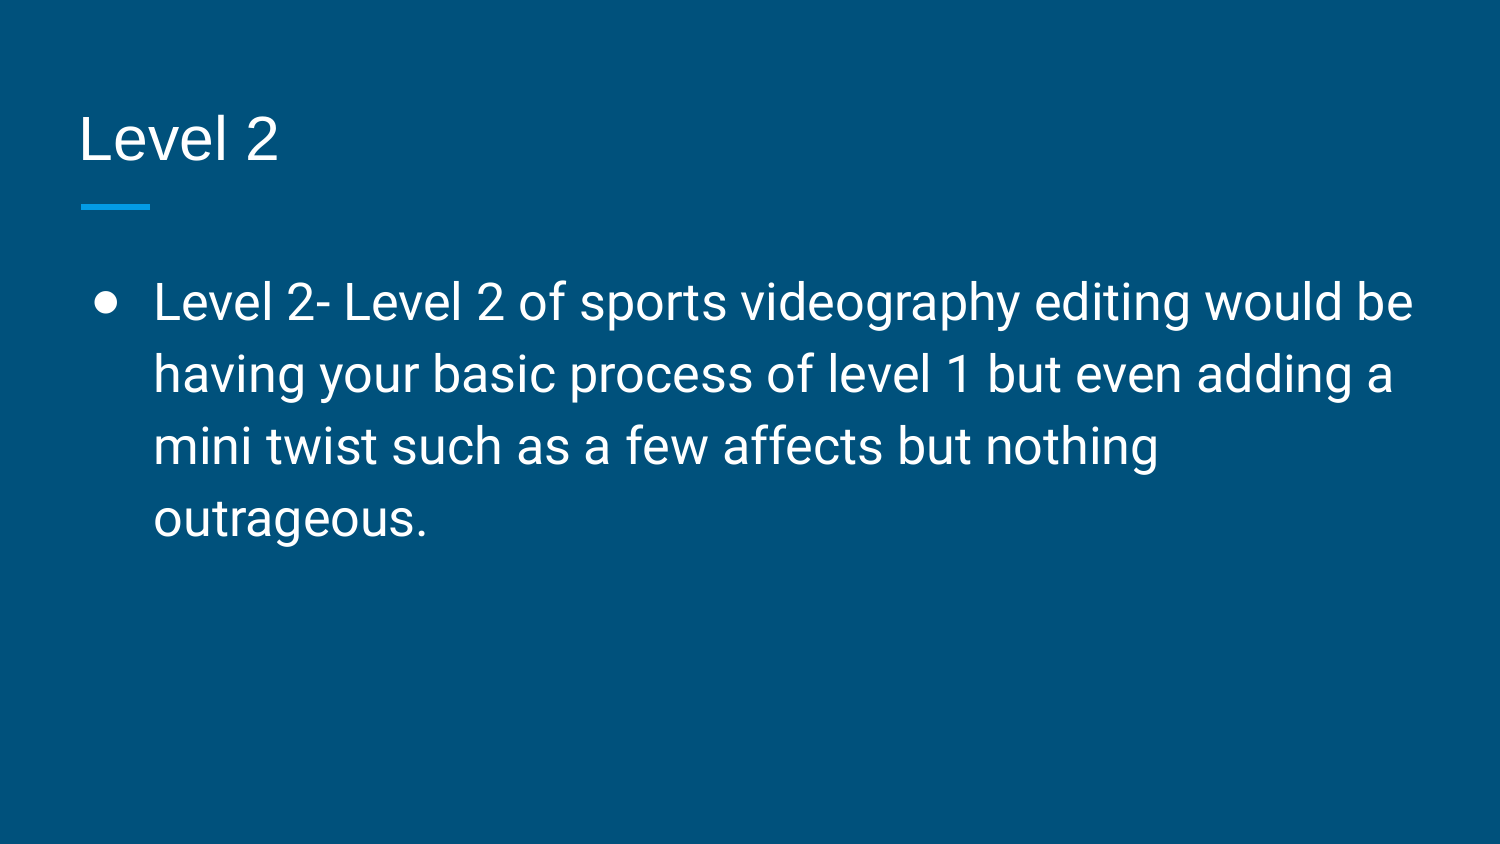

# Level 2
Level 2- Level 2 of sports videography editing would be having your basic process of level 1 but even adding a mini twist such as a few affects but nothing outrageous.